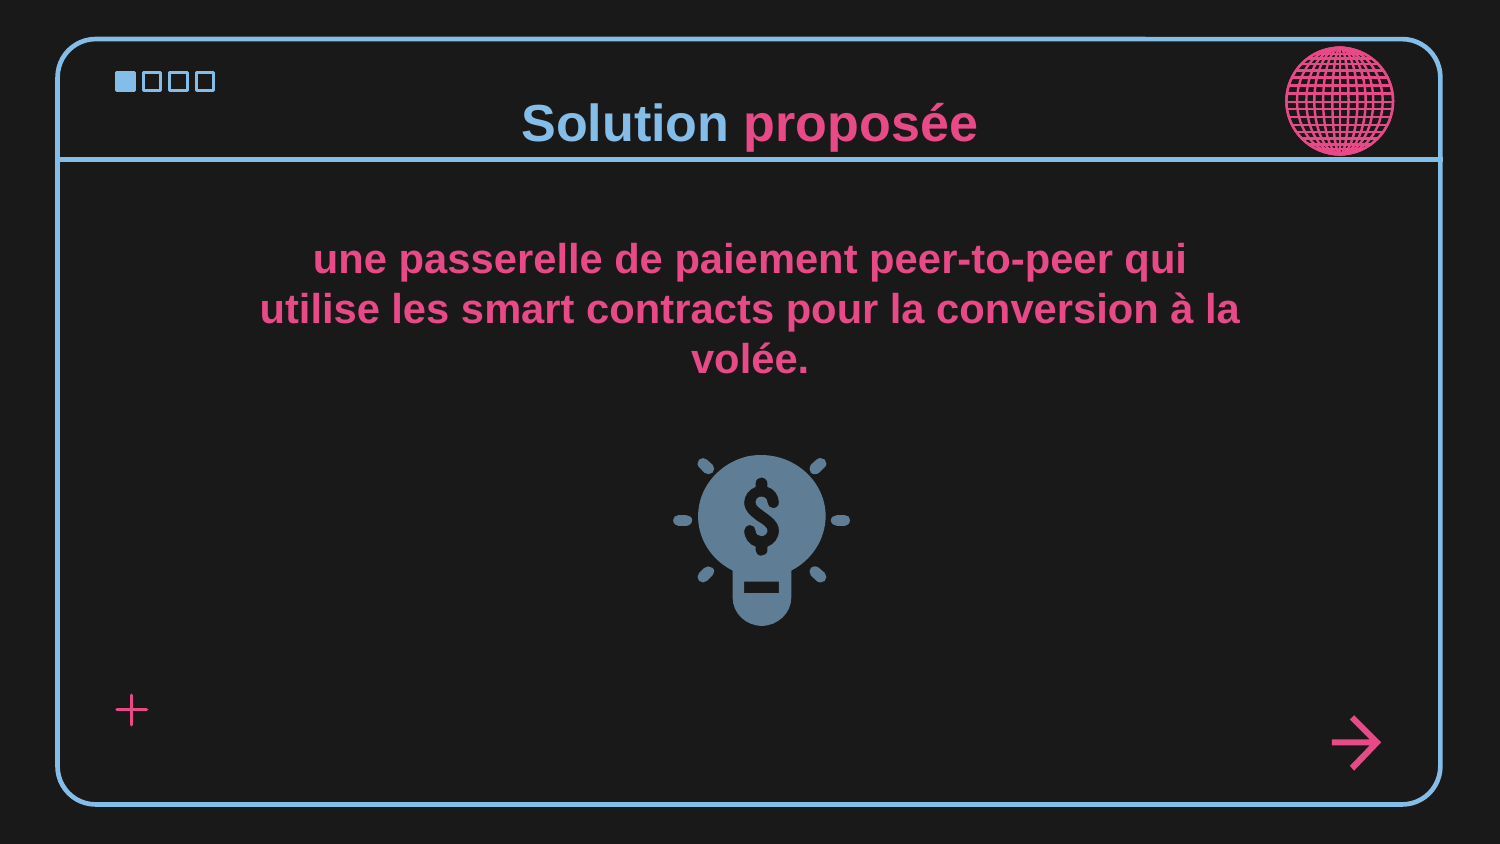

Solution proposée
une passerelle de paiement peer-to-peer qui utilise les smart contracts pour la conversion à la volée.